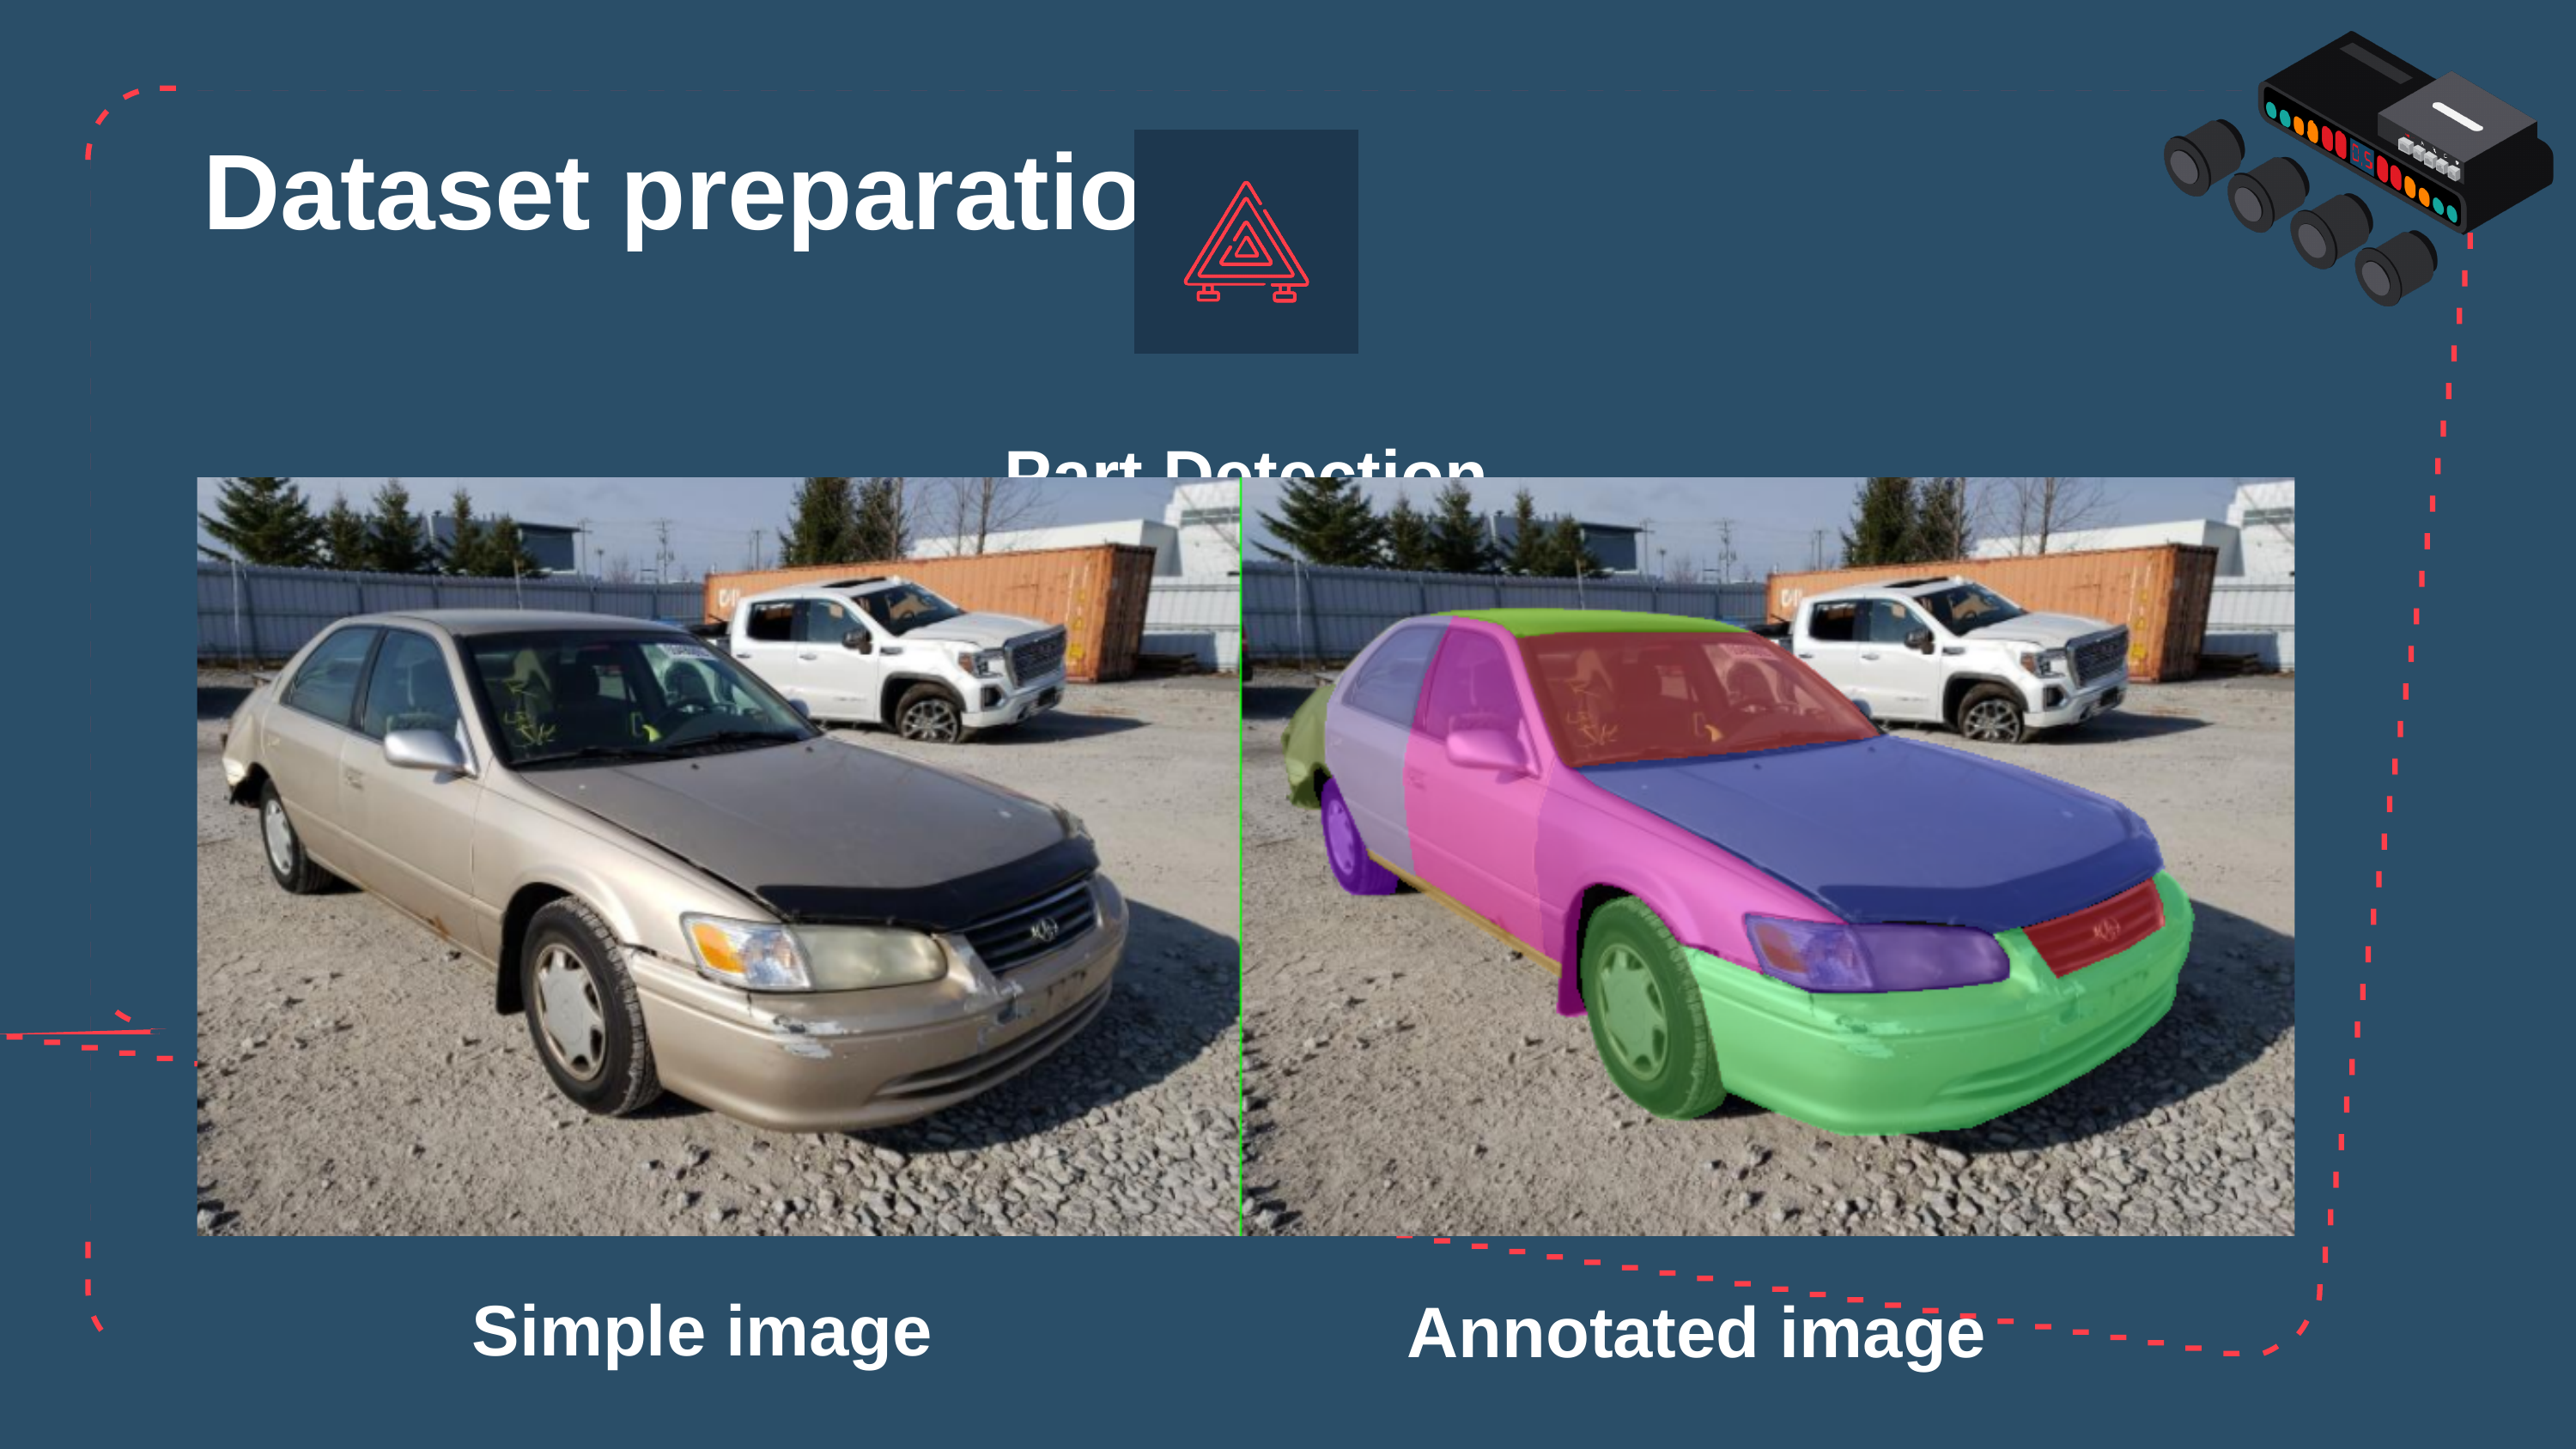

Dataset preparation:

Part Detection

Simple image

Annotated image